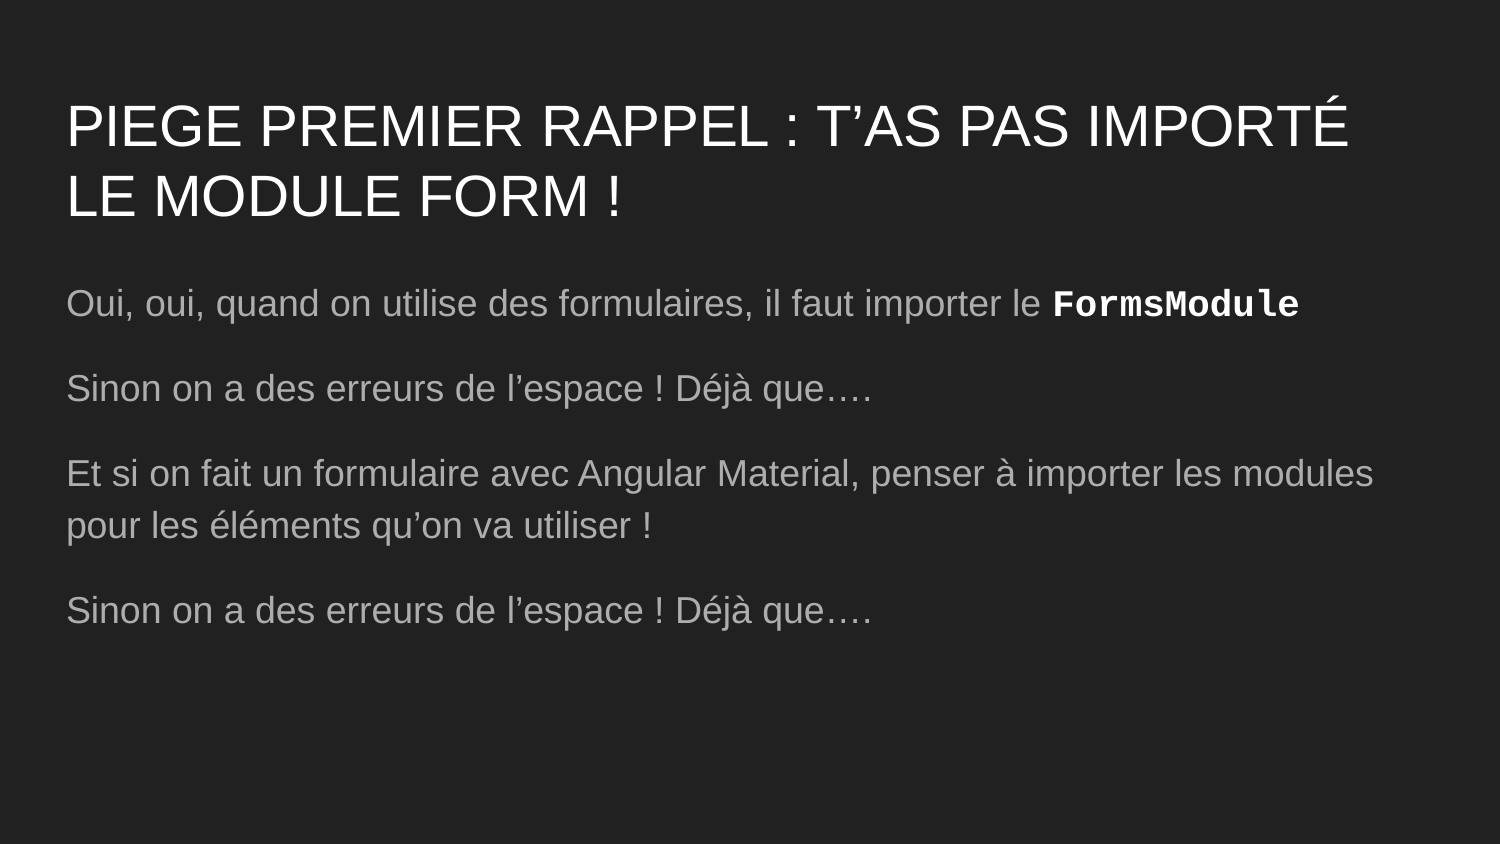

# PIEGE PREMIER RAPPEL : T’AS PAS IMPORTÉ LE MODULE FORM !
Oui, oui, quand on utilise des formulaires, il faut importer le FormsModule
Sinon on a des erreurs de l’espace ! Déjà que….
Et si on fait un formulaire avec Angular Material, penser à importer les modules pour les éléments qu’on va utiliser !
Sinon on a des erreurs de l’espace ! Déjà que….